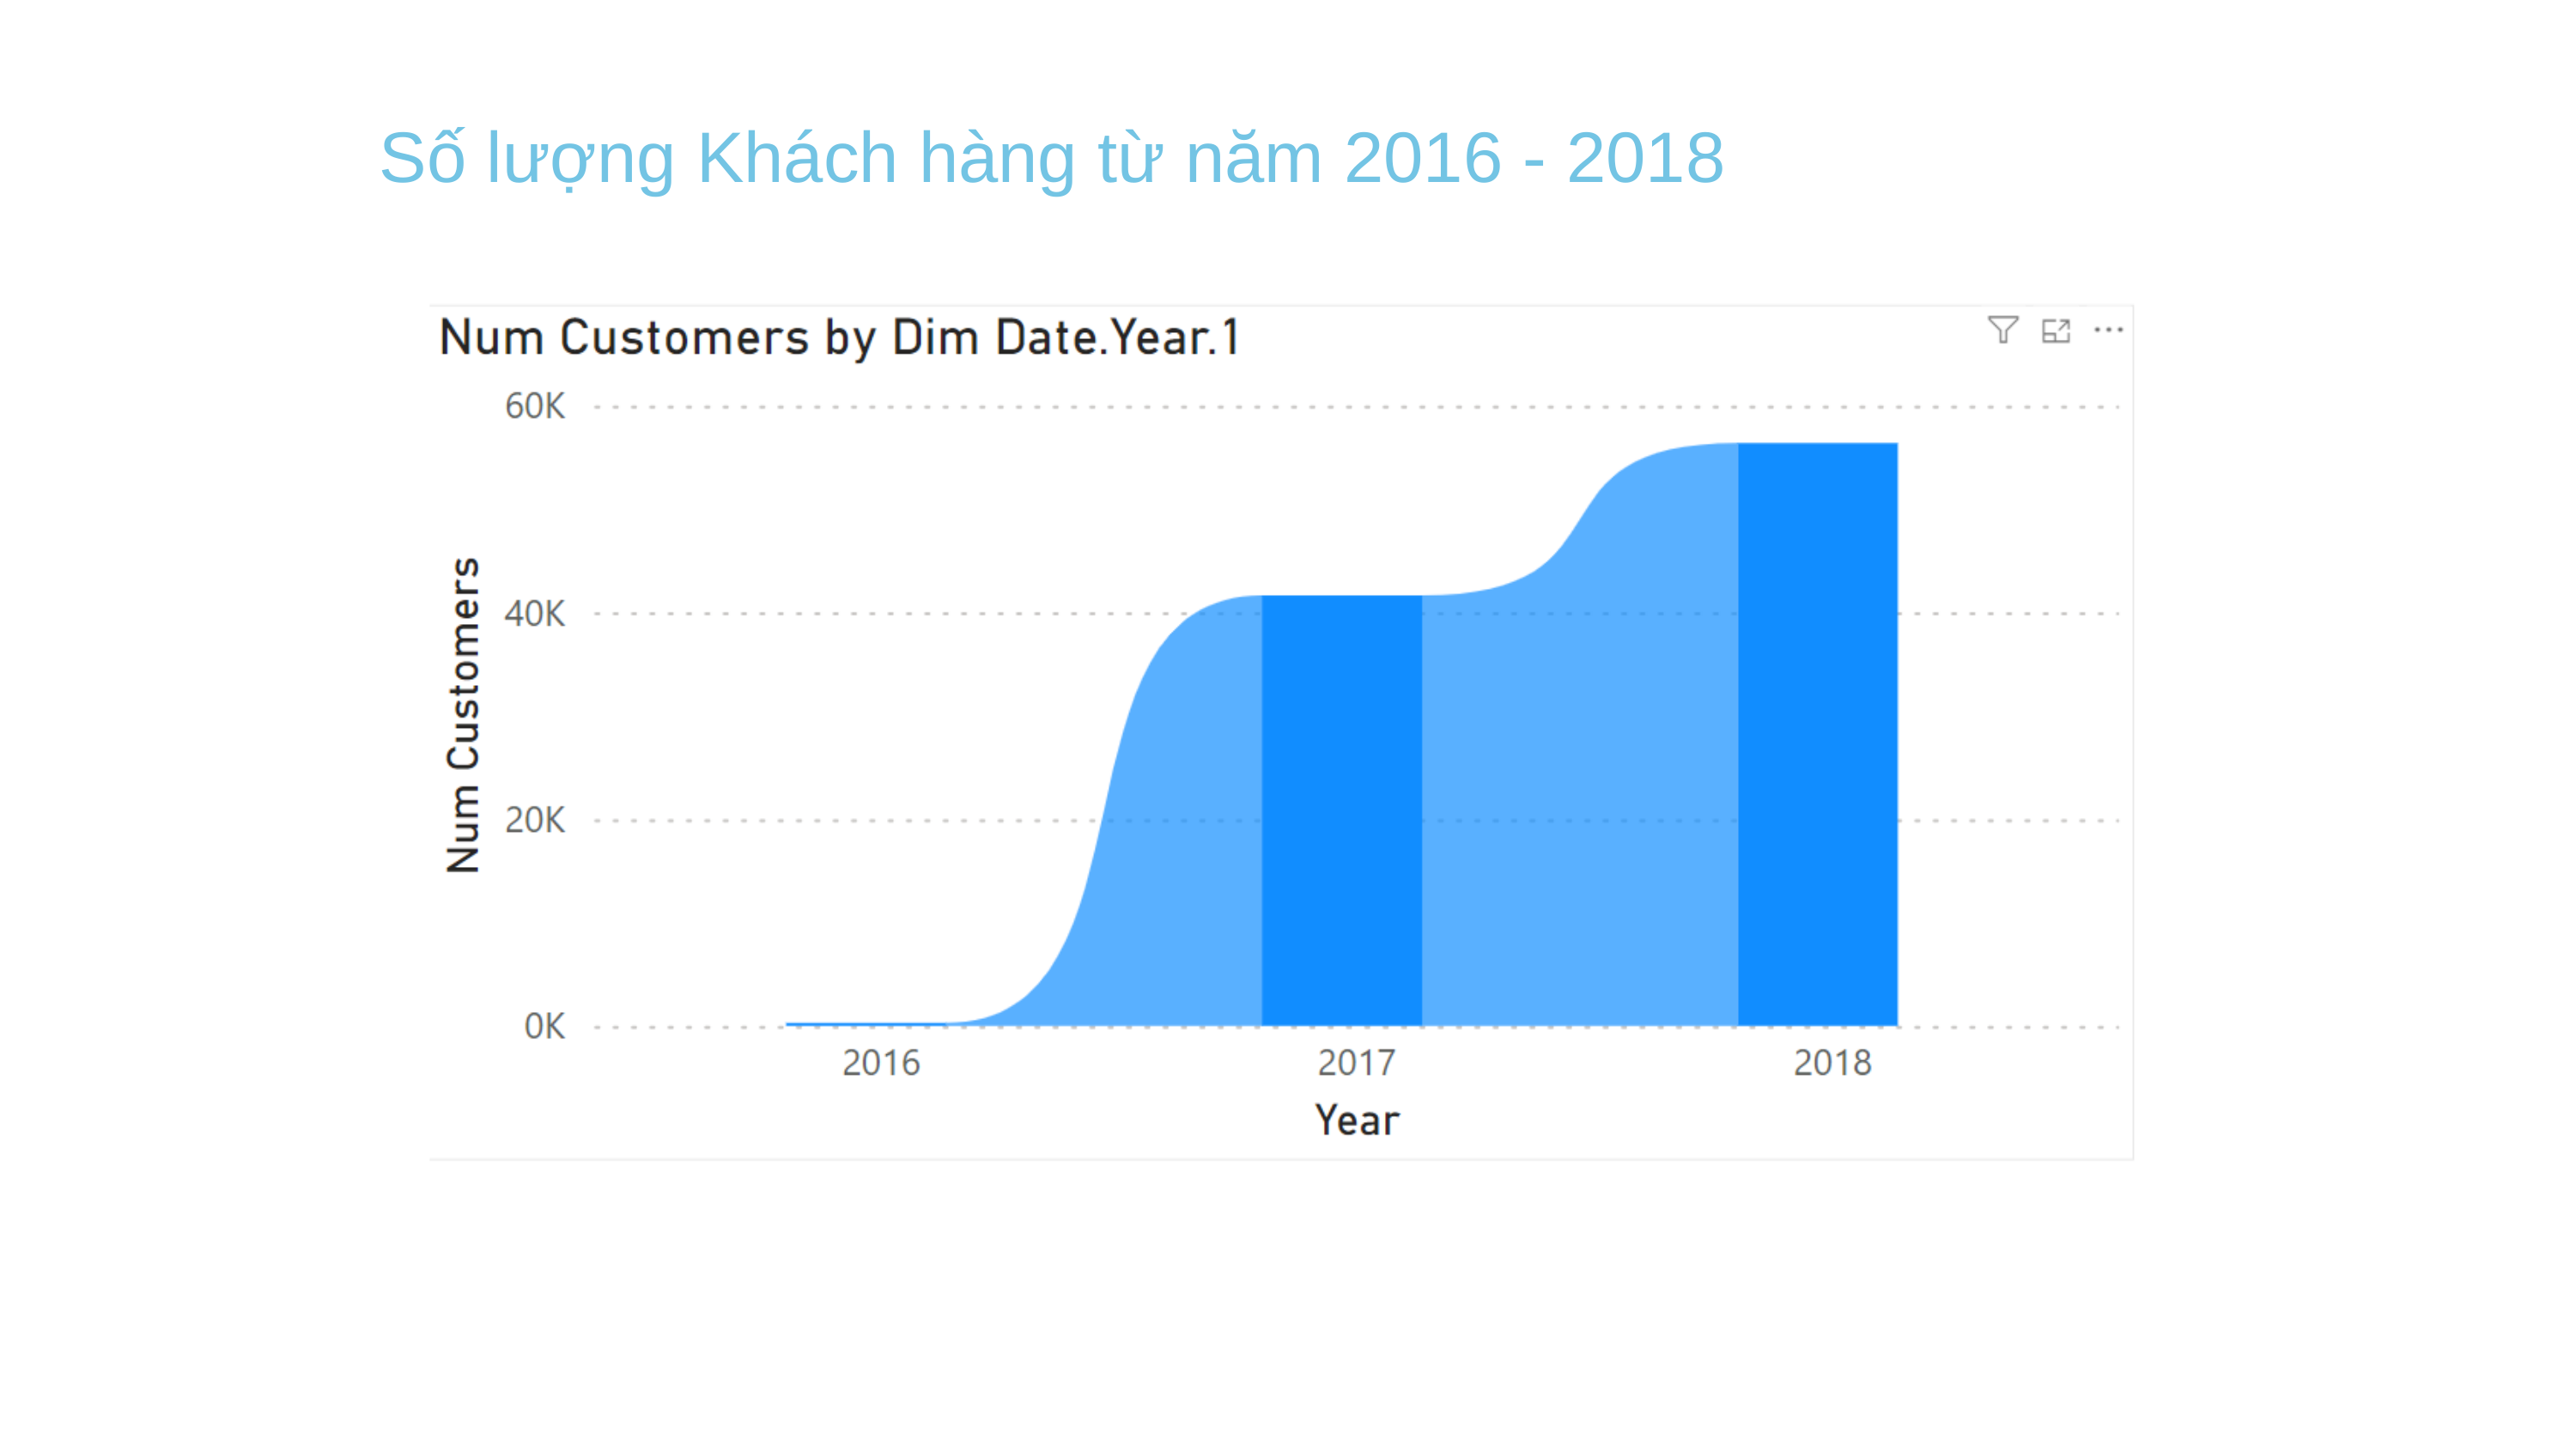

Số lượng Khách hàng từ năm 2016 - 2018